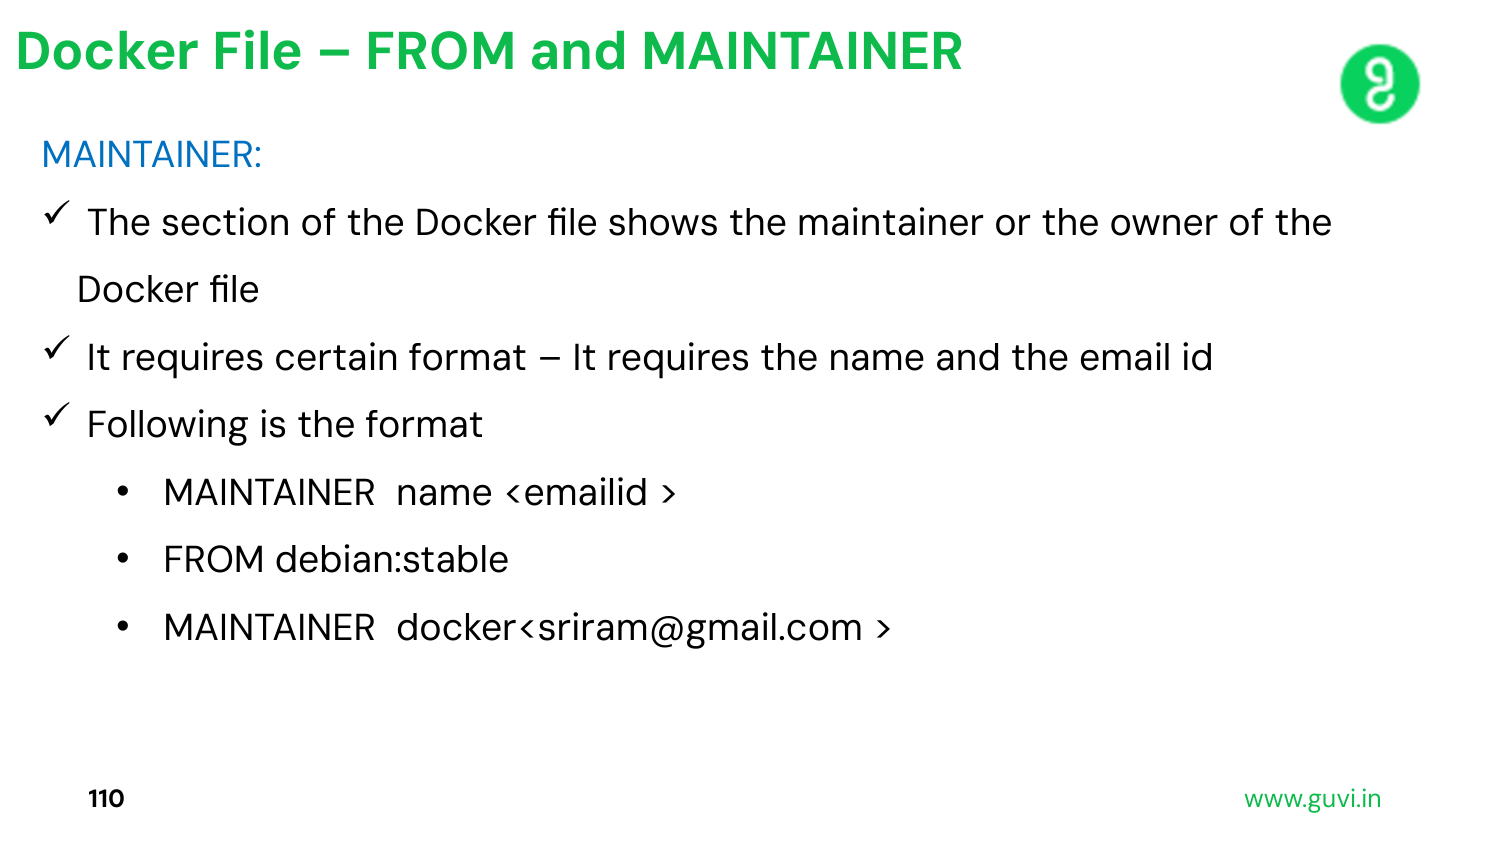

Docker File – FROM and MAINTAINER
MAINTAINER:
 The section of the Docker file shows the maintainer or the owner of the Docker file
 It requires certain format – It requires the name and the email id
 Following is the format
MAINTAINER  name <emailid >
FROM debian:stable
MAINTAINER  docker<sriram@gmail.com >

110
www.guvi.in